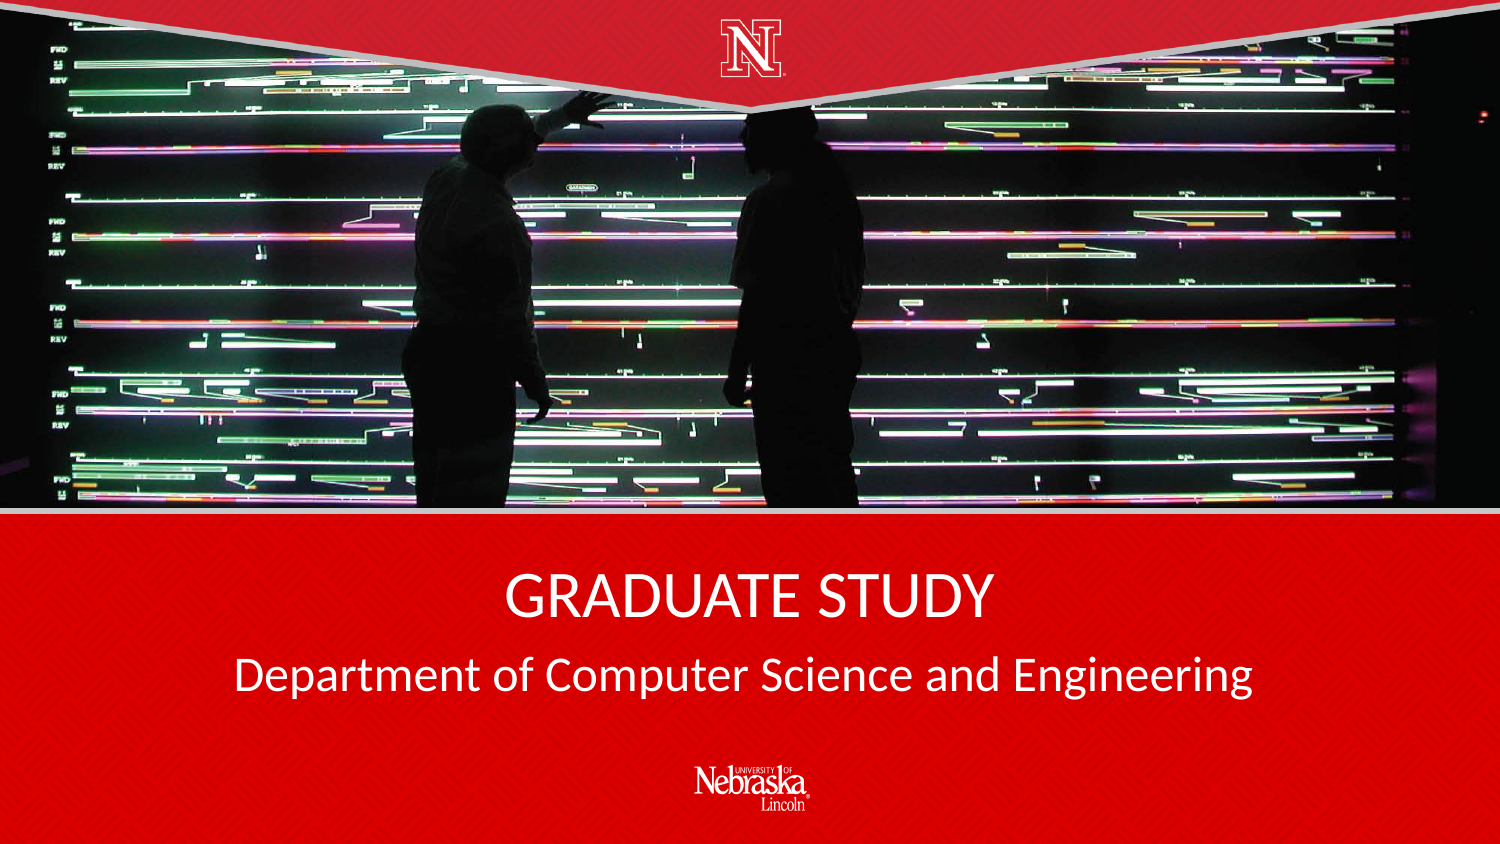

# GraduatE study
Department of Computer Science and Engineering